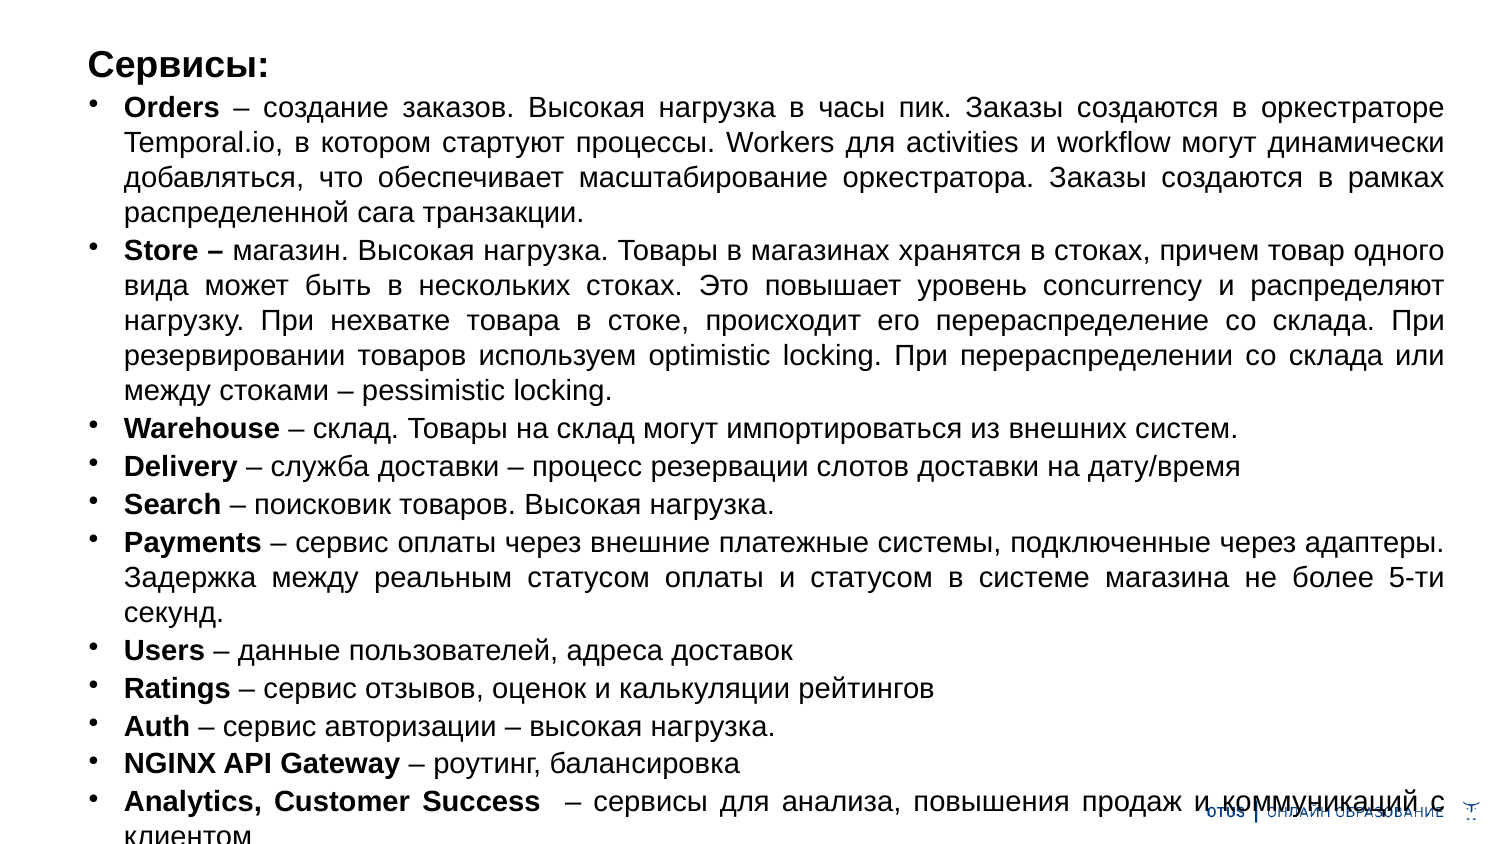

Cервисы:
Orders – создание заказов. Высокая нагрузка в часы пик. Заказы создаются в оркестраторе Temporal.io, в котором стартуют процессы. Workers для activities и workflow могут динамически добавляться, что обеспечивает масштабирование оркестратора. Заказы создаются в рамках распределенной сага транзакции.
Store – магазин. Высокая нагрузка. Товары в магазинах хранятся в стоках, причем товар одного вида может быть в нескольких стоках. Это повышает уровень concurrency и распределяют нагрузку. При нехватке товара в стоке, происходит его перераспределение со склада. При резервировании товаров используем optimistic locking. При перераспределении со склада или между стоками – pessimistic locking.
Warehouse – склад. Товары на склад могут импортироваться из внешних систем.
Delivery – служба доставки – процесс резервации слотов доставки на дату/время
Search – поисковик товаров. Высокая нагрузка.
Payments – сервис оплаты через внешние платежные системы, подключенные через адаптеры. Задержка между реальным статусом оплаты и статусом в системе магазина не более 5-ти секунд.
Users – данные пользователей, адреса доставок
Ratings – сервис отзывов, оценок и калькуляции рейтингов
Auth – сервис авторизации – высокая нагрузка.
NGINX API Gateway – роутинг, балансировка
Analytics, Customer Success  – сервисы для анализа, повышения продаж и коммуникаций с клиентом
*** Реализация всех сервисов Stateless, что обеспечивает масштабирование системы